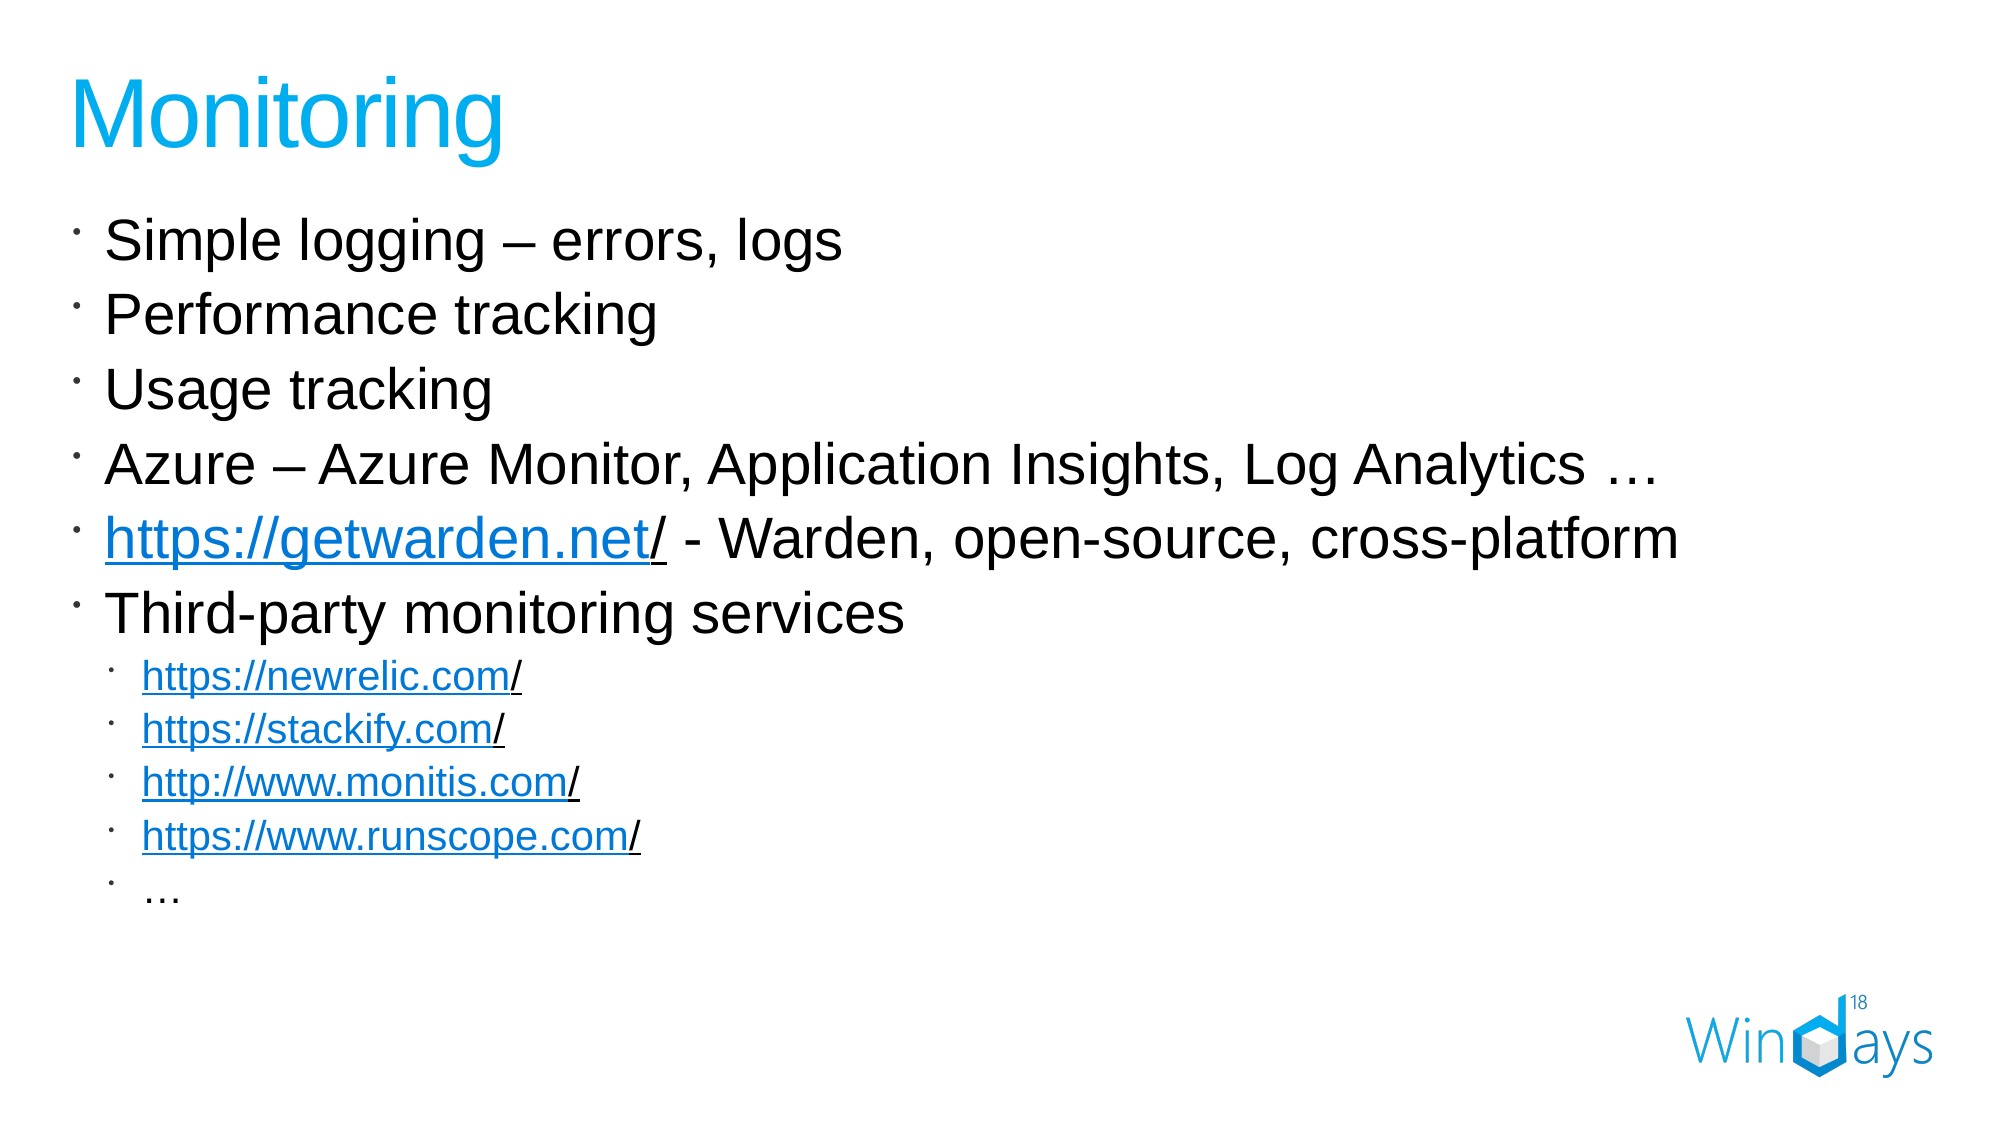

# Monitoring
Simple logging – errors, logs
Performance tracking
Usage tracking
Azure – Azure Monitor, Application Insights, Log Analytics …
https://getwarden.net/ - Warden, open-source, cross-platform
Third-party monitoring services
https://newrelic.com/
https://stackify.com/
http://www.monitis.com/
https://www.runscope.com/
…